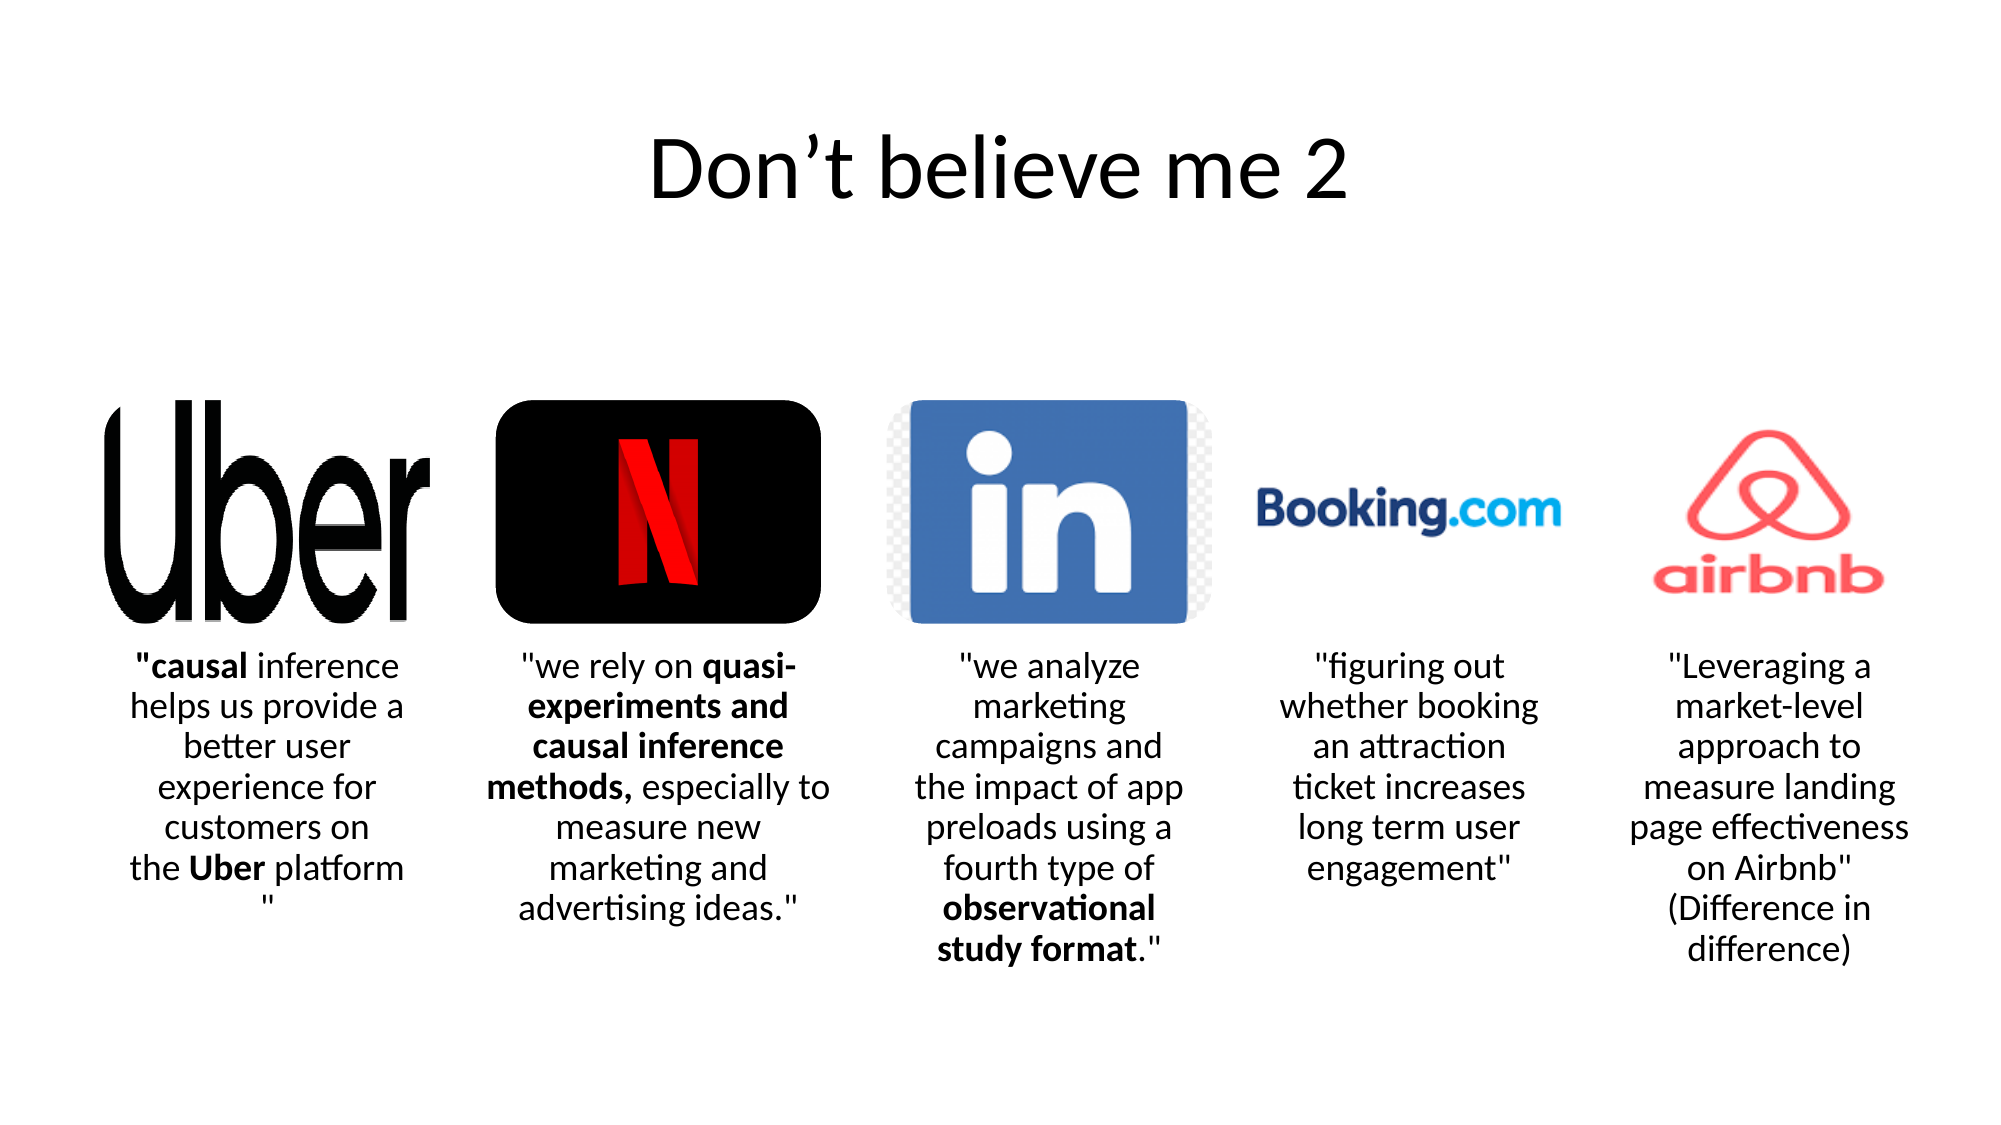

# Don’t believe me 2
"causal inference helps us provide a better user experience for customers on the Uber platform"
"we rely on quasi-experiments and causal inference methods, especially to measure new marketing and advertising ideas."
"we analyze marketing campaigns and the impact of app preloads using a fourth type of observational study format."
"figuring out whether booking an attraction ticket increases long term user engagement"
"Leveraging a market-level approach to measure landing page effectiveness on Airbnb" (Difference in difference)